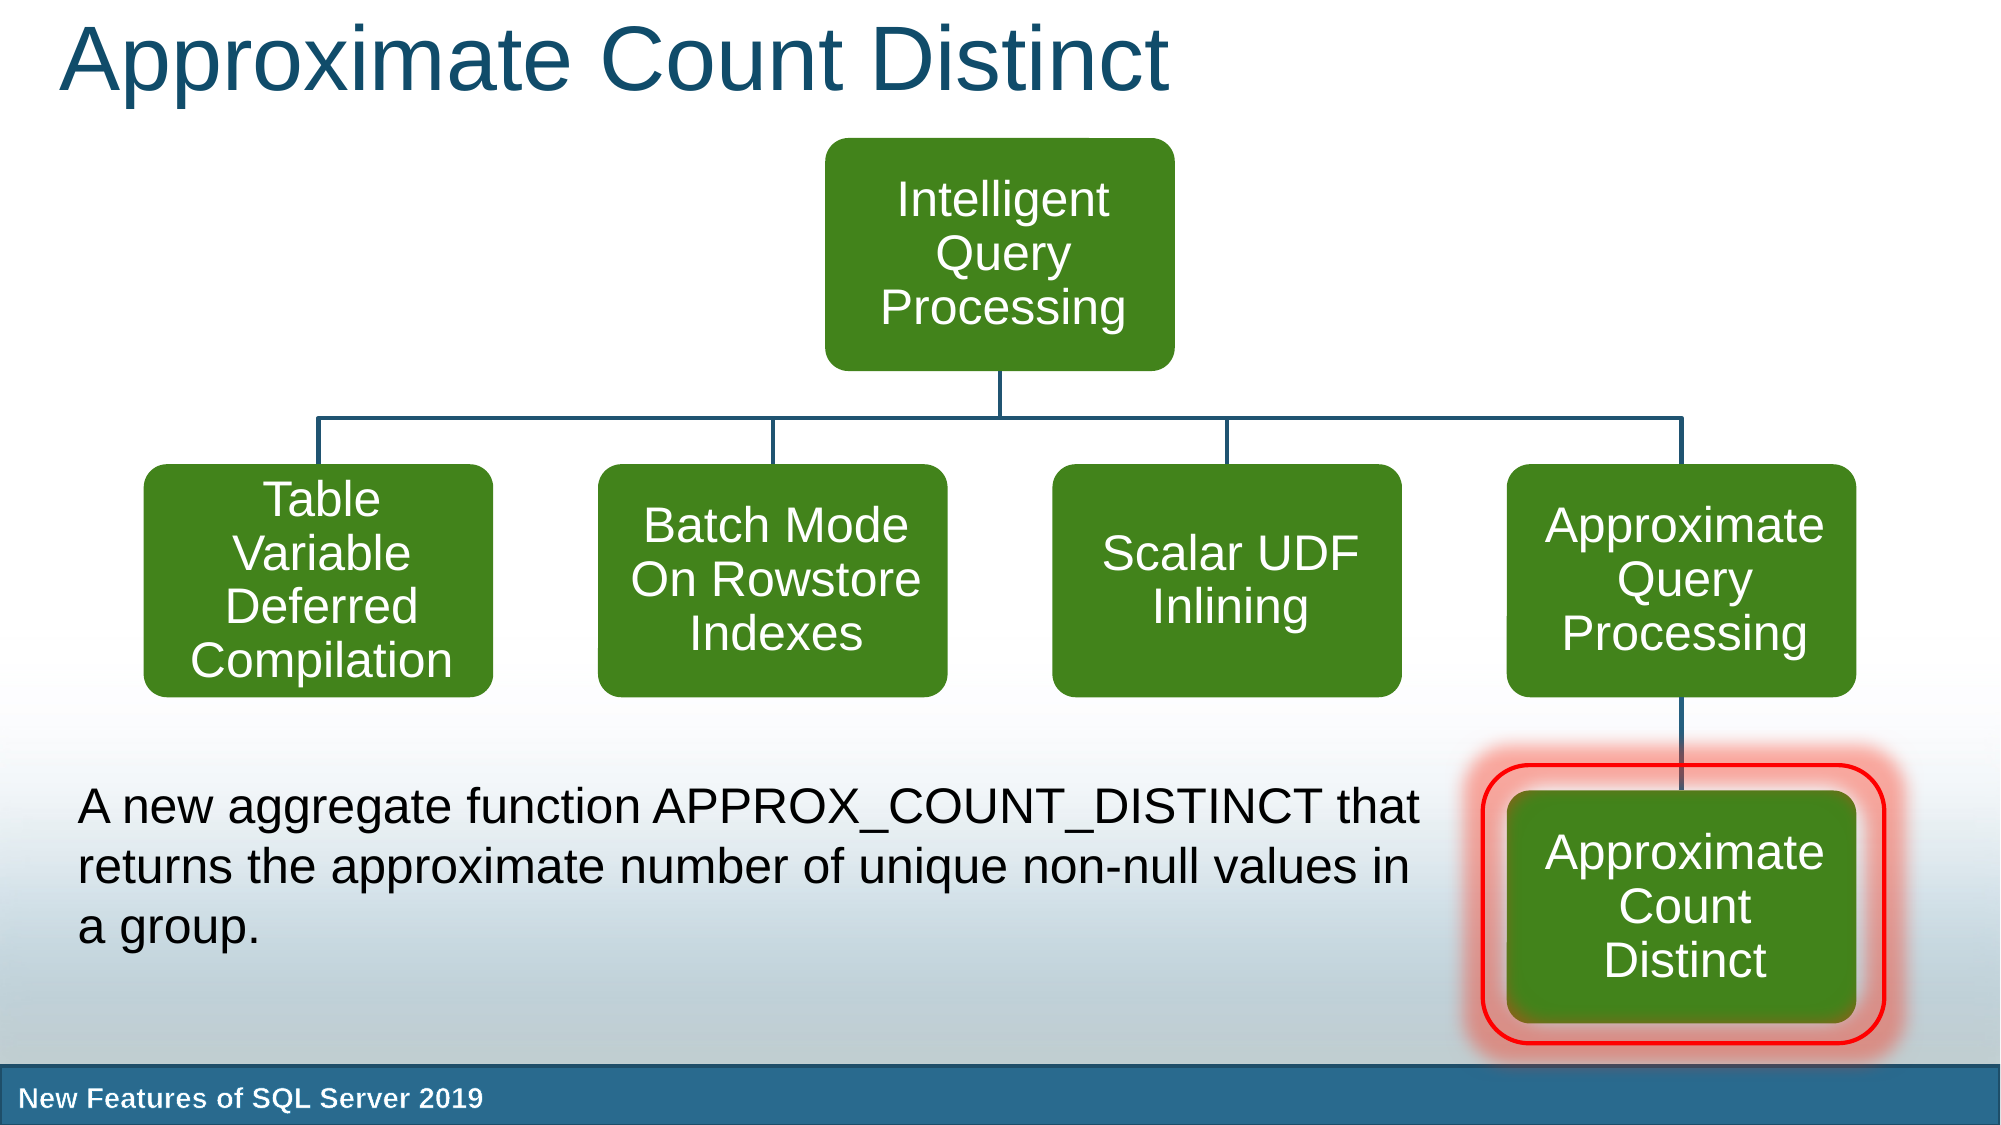

# Approximate Count Distinct
Intelligent Query Processing
Table Variable Deferred Compilation
Batch Mode On Rowstore Indexes
Scalar UDF Inlining
Approximate Query Processing
Approximate Count Distinct

A new aggregate function APPROX_COUNT_DISTINCT that returns the approximate number of unique non-null values in a group.